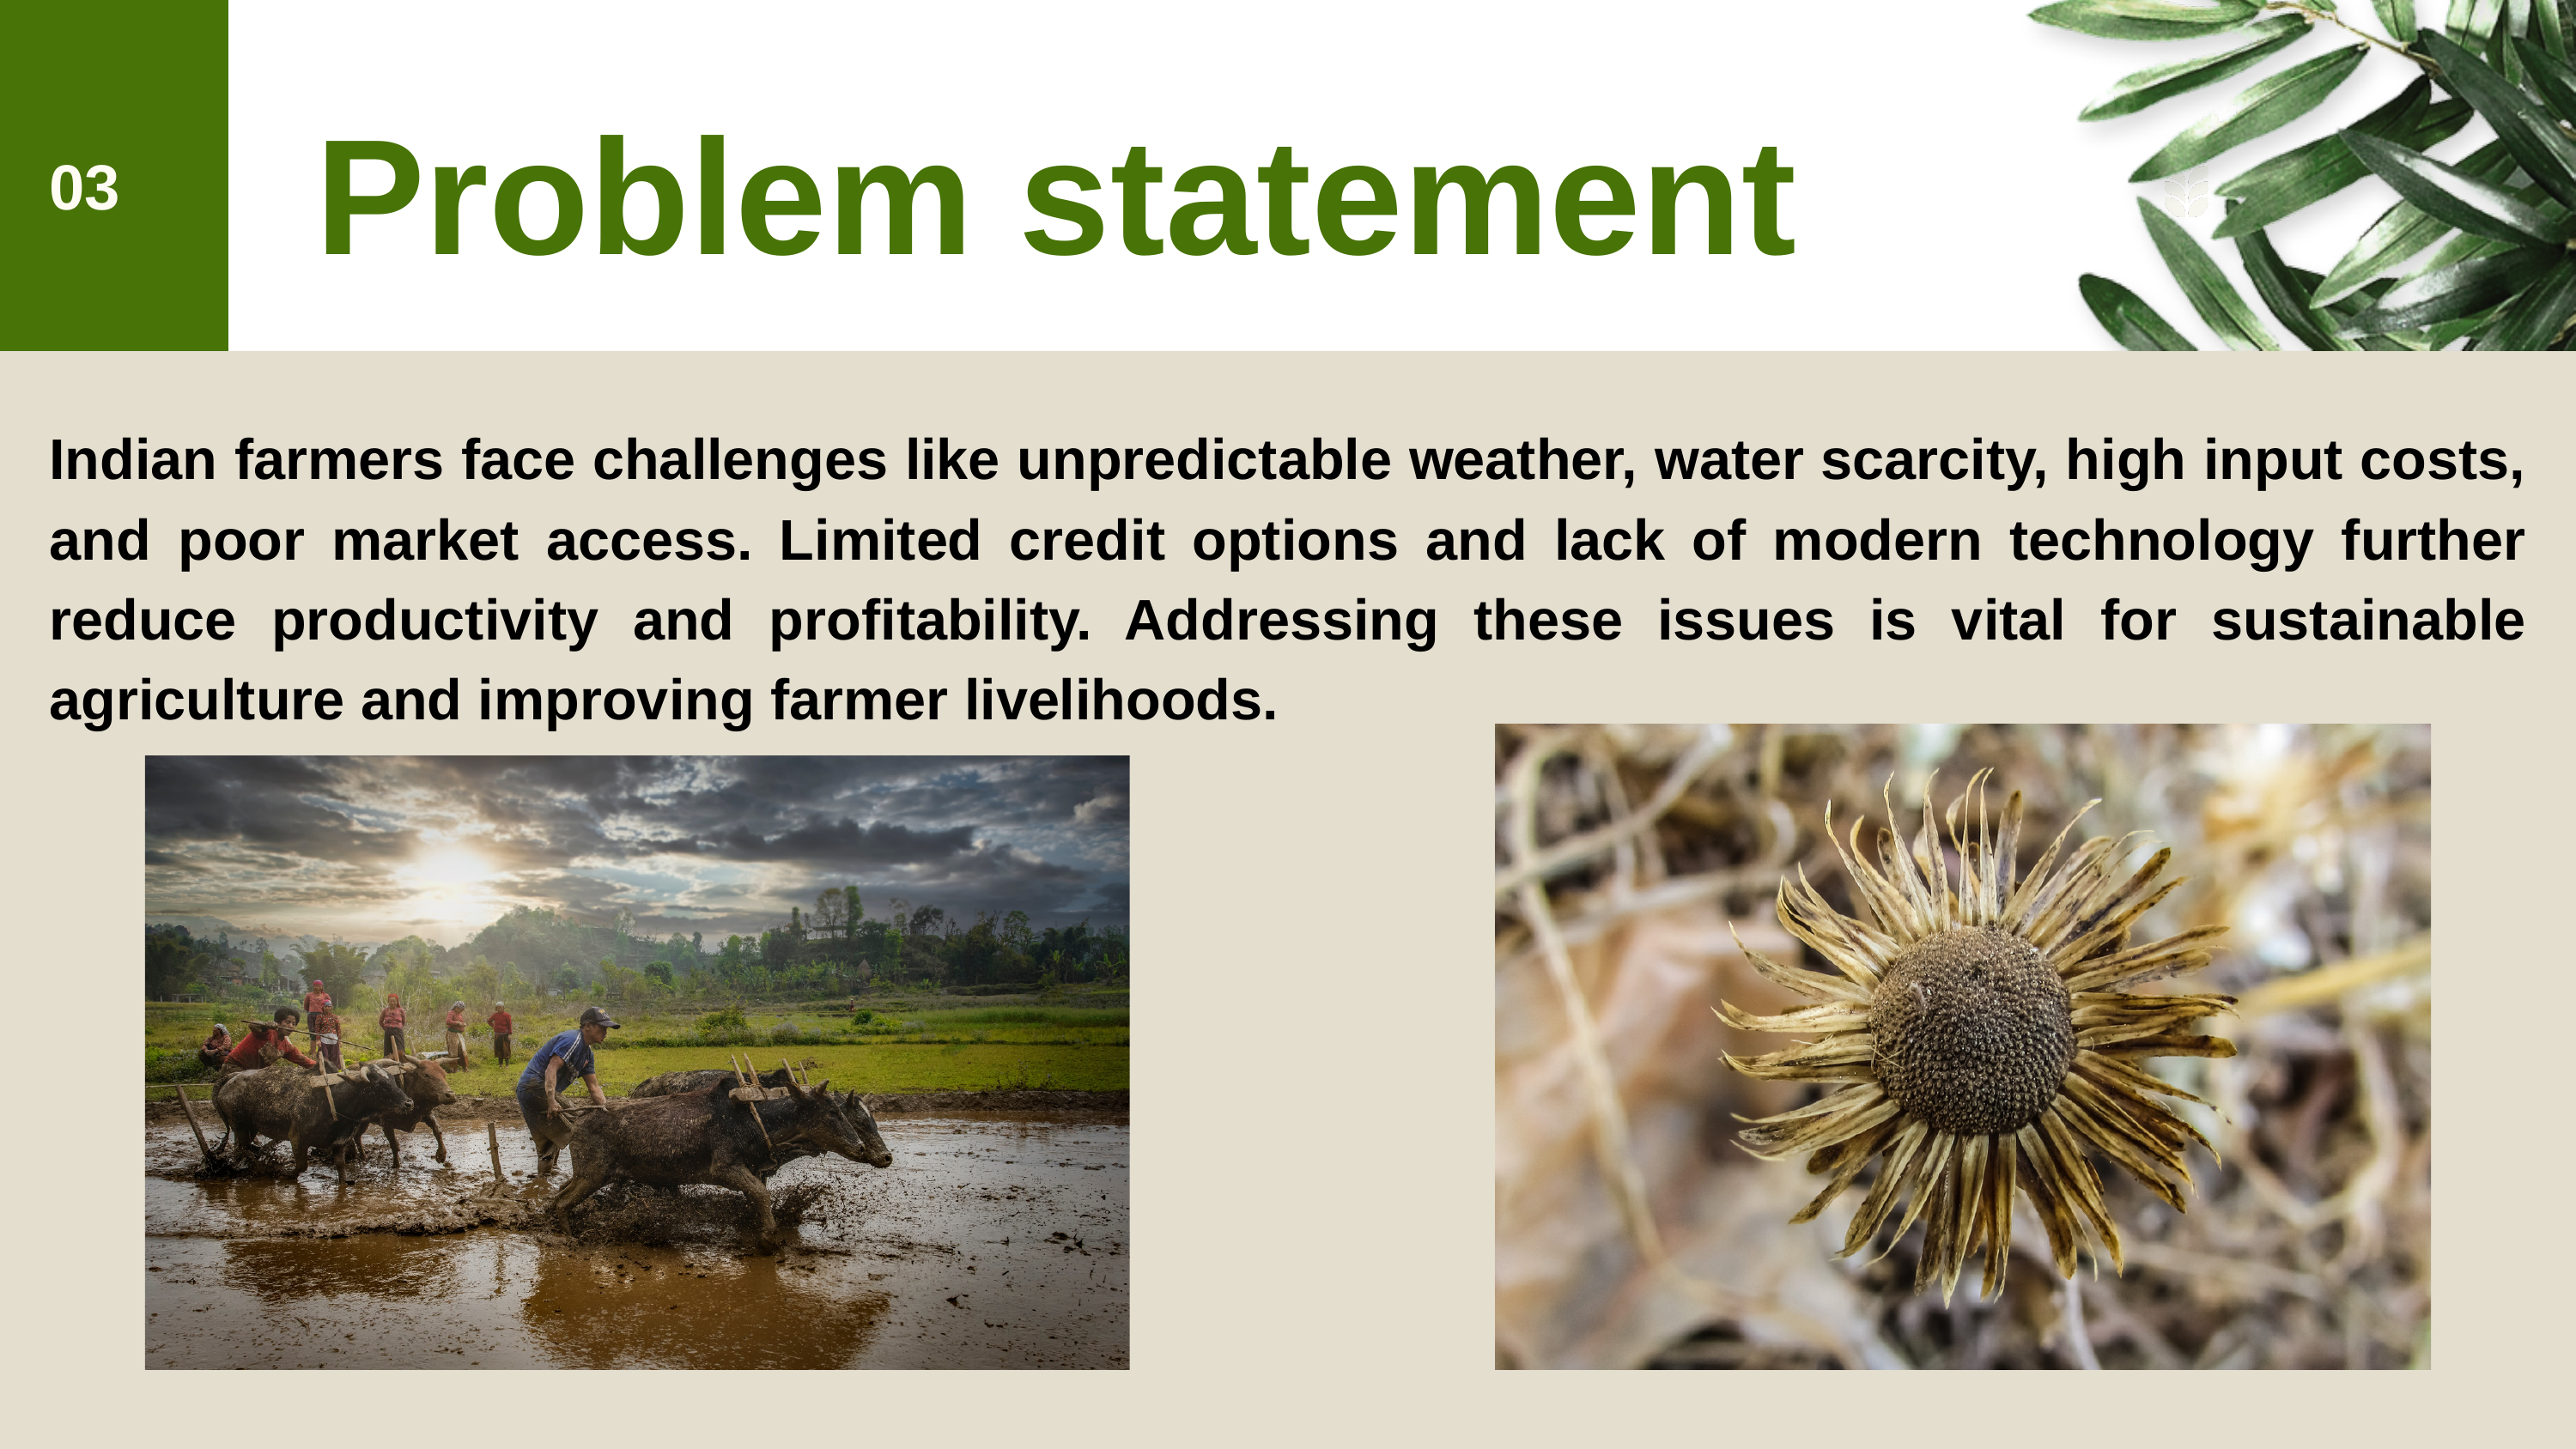

Problem statement
03

Indian farmers face challenges like unpredictable weather, water scarcity, high input costs, and poor market access. Limited credit options and lack of modern technology further reduce productivity and profitability. Addressing these issues is vital for sustainable agriculture and improving farmer livelihoods.